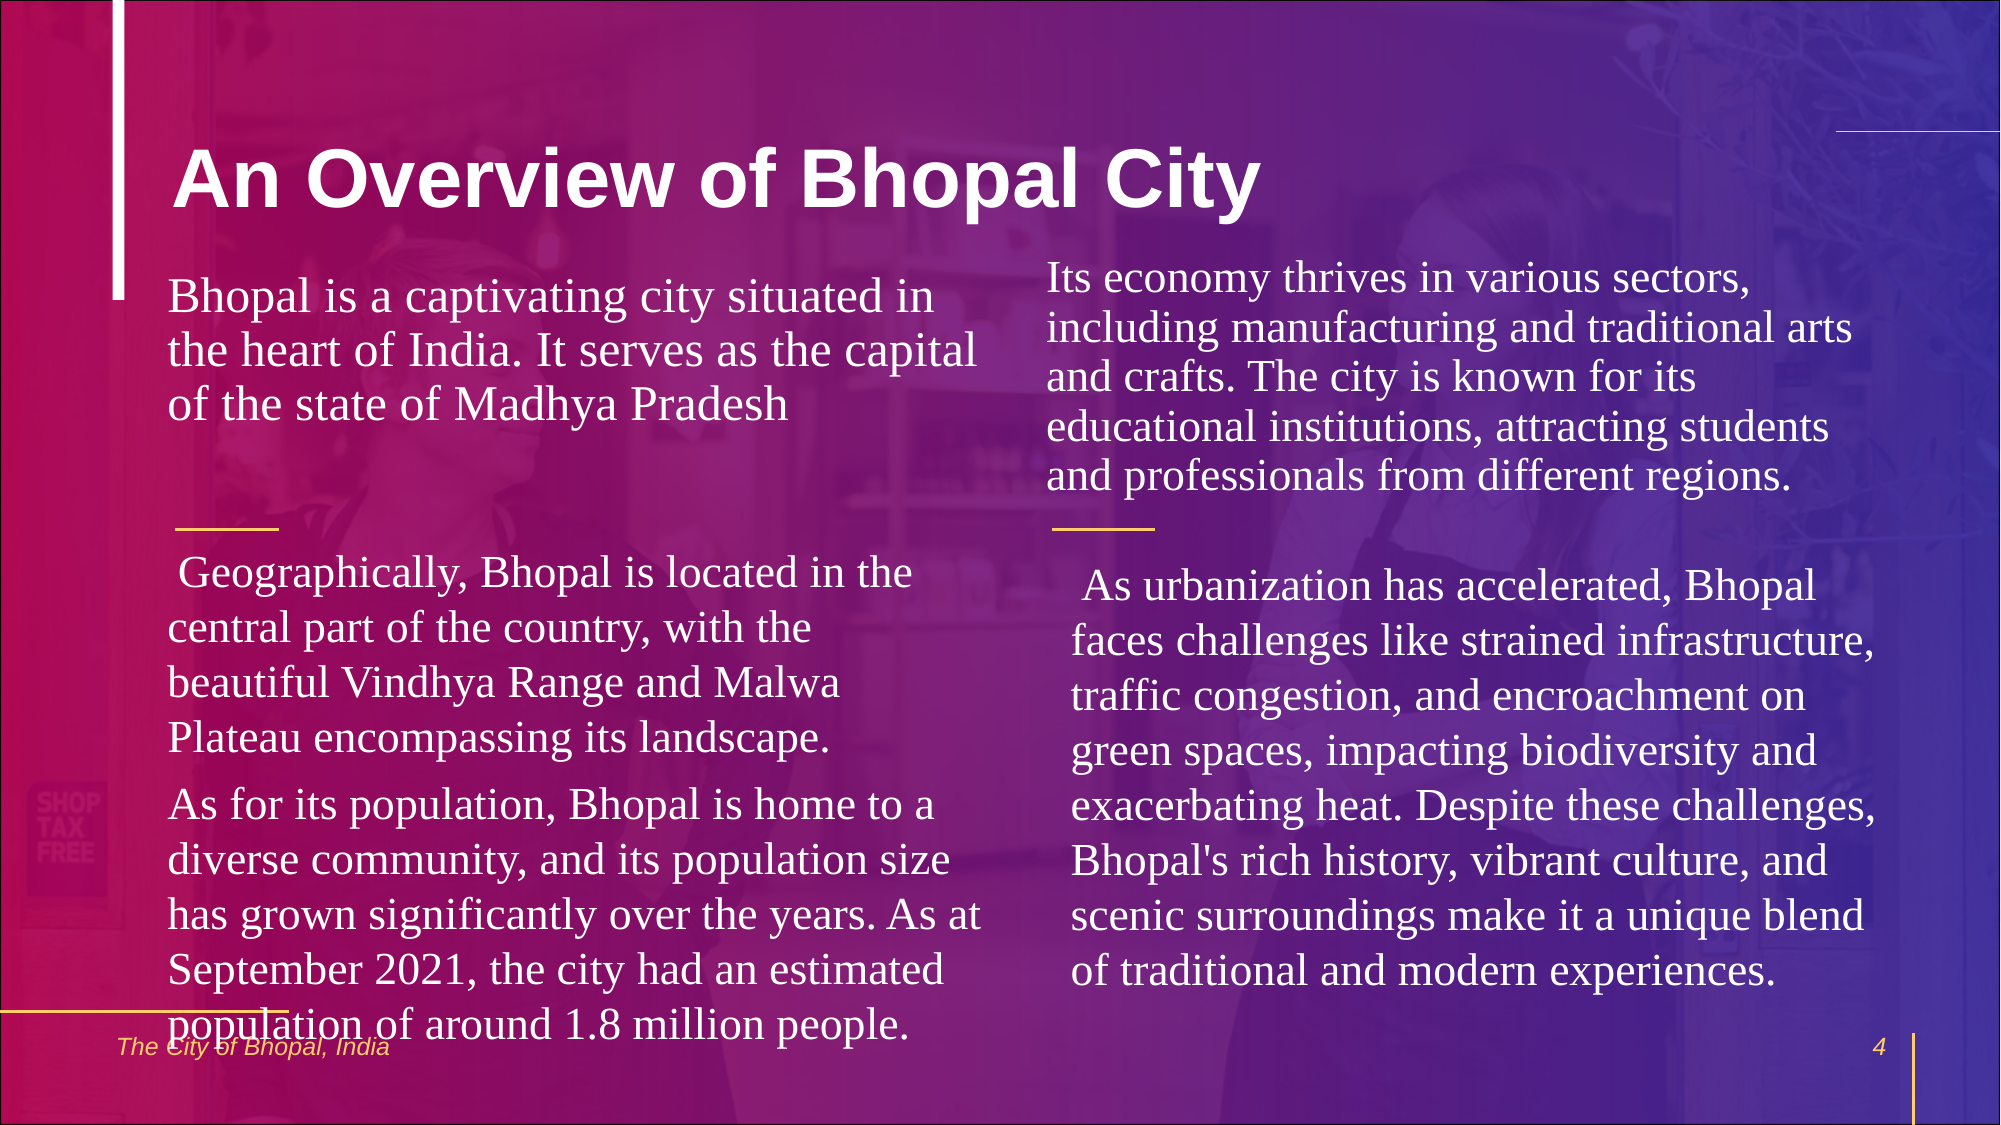

# An Overview of Bhopal City
Bhopal is a captivating city situated in the heart of India. It serves as the capital of the state of Madhya Pradesh
Its economy thrives in various sectors, including manufacturing and traditional arts and crafts. The city is known for its educational institutions, attracting students and professionals from different regions.
 Geographically, Bhopal is located in the central part of the country, with the beautiful Vindhya Range and Malwa Plateau encompassing its landscape.
As for its population, Bhopal is home to a diverse community, and its population size has grown significantly over the years. As at September 2021, the city had an estimated population of around 1.8 million people.
 As urbanization has accelerated, Bhopal faces challenges like strained infrastructure, traffic congestion, and encroachment on green spaces, impacting biodiversity and exacerbating heat. Despite these challenges, Bhopal's rich history, vibrant culture, and scenic surroundings make it a unique blend of traditional and modern experiences.
The City of Bhopal, India
4